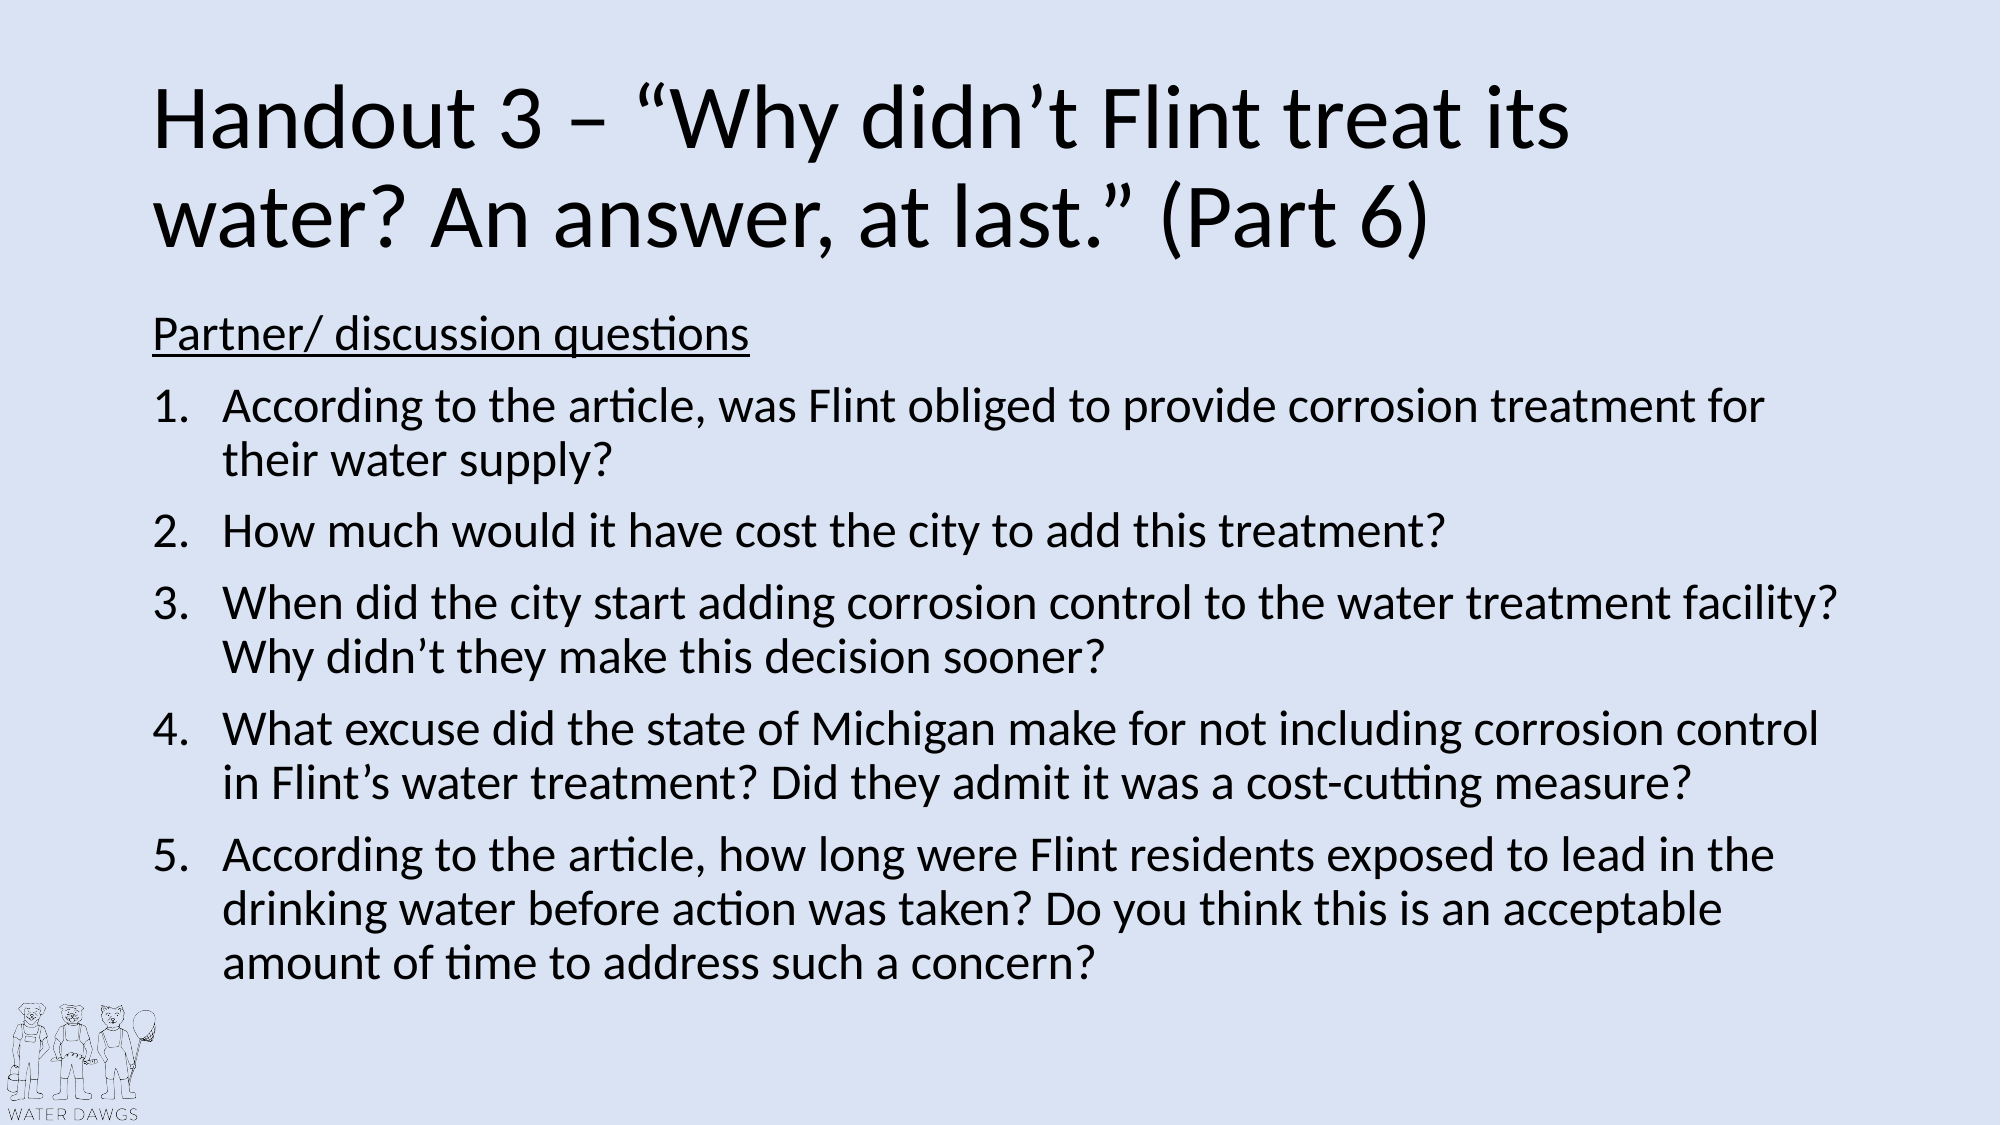

# Handout 3 – “Why didn’t Flint treat its water? An answer, at last.” (Part 6)
Partner/ discussion questions
According to the article, was Flint obliged to provide corrosion treatment for their water supply?
How much would it have cost the city to add this treatment?
When did the city start adding corrosion control to the water treatment facility? Why didn’t they make this decision sooner?
What excuse did the state of Michigan make for not including corrosion control in Flint’s water treatment? Did they admit it was a cost-cutting measure?
According to the article, how long were Flint residents exposed to lead in the drinking water before action was taken? Do you think this is an acceptable amount of time to address such a concern?